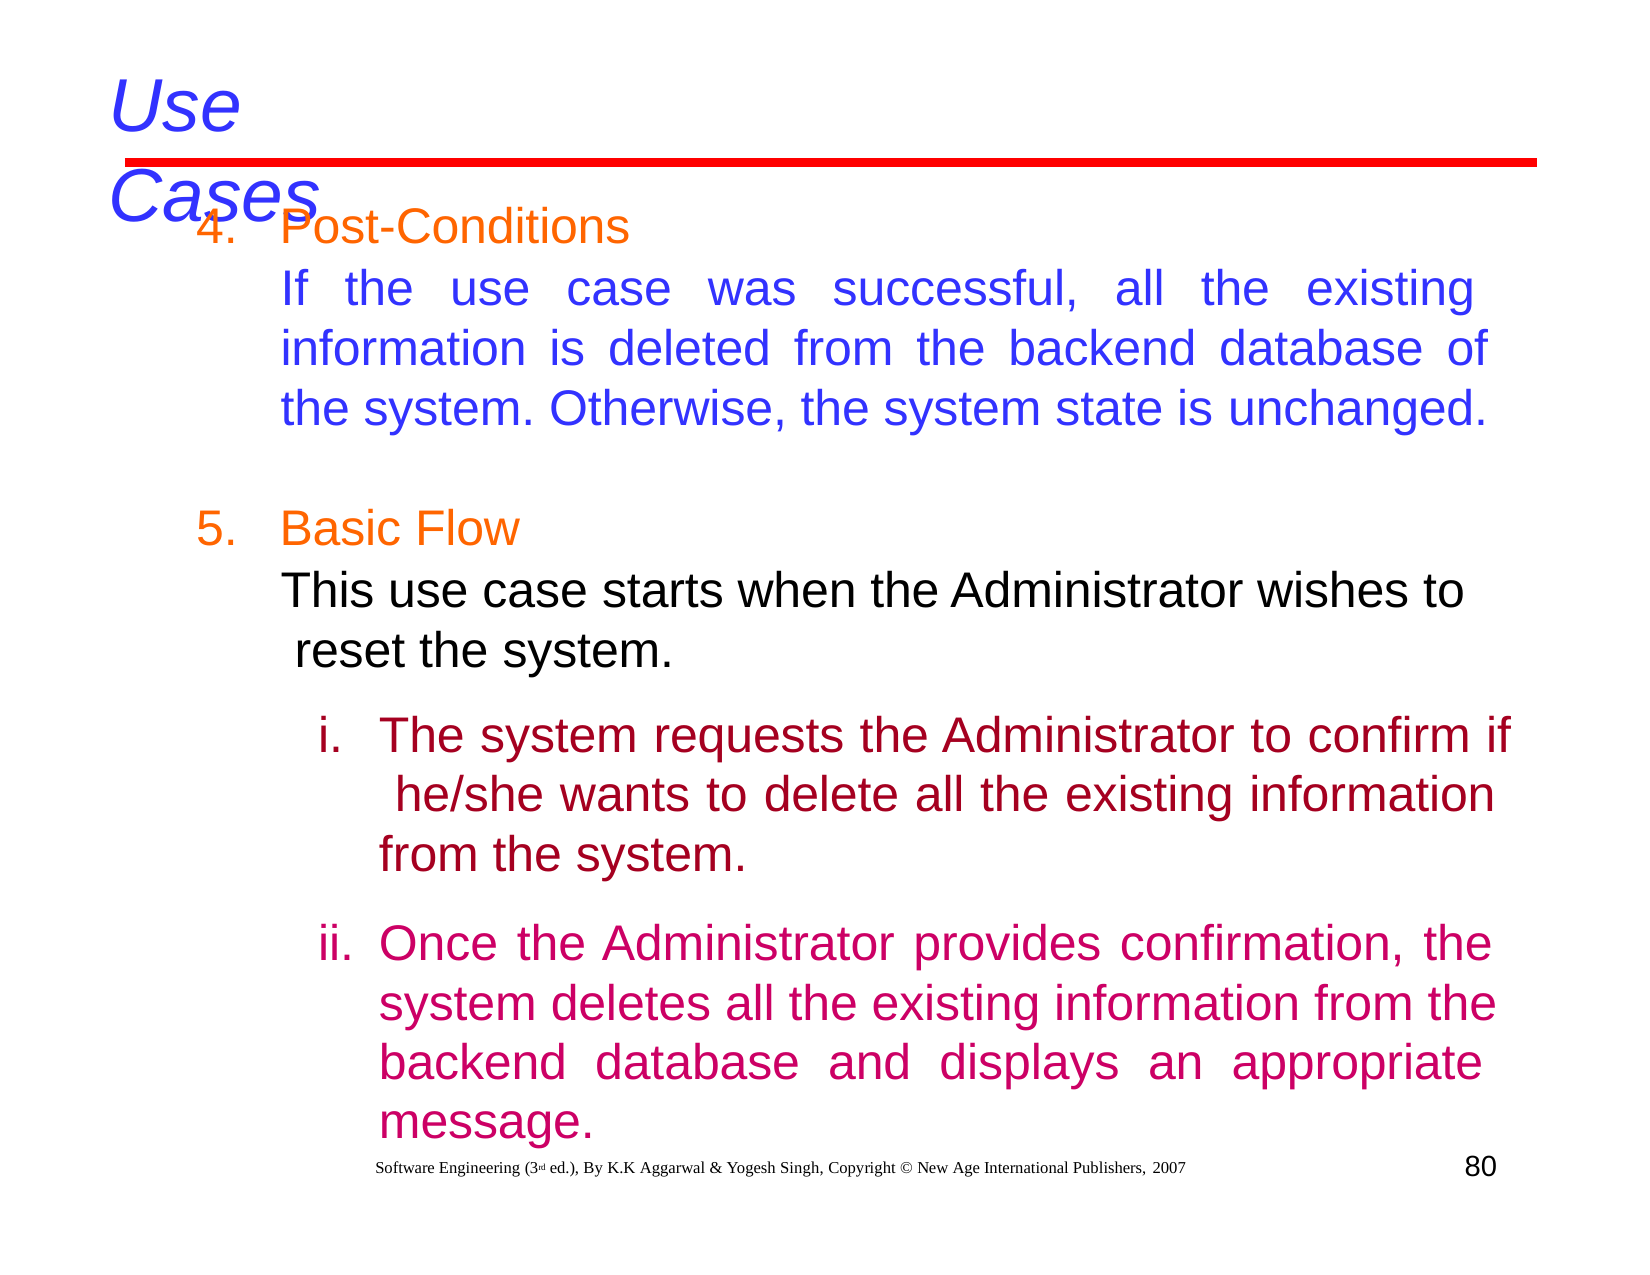

# Use Cases

Post-Conditions
If the use case was successful, all the existing  information is deleted from the backend database of  the system. Otherwise, the system state is unchanged.

Basic Flow
This use case starts when the Administrator wishes to  reset the system.
The system requests the Administrator to confirm if  he/she wants to delete all the existing information  from the system.
Once the Administrator provides confirmation, the  system deletes all the existing information from the  backend database and displays an appropriate  message.
80
Software Engineering (3rd  ed.), By K.K Aggarwal & Yogesh Singh, Copyright © New Age International Publishers, 2007